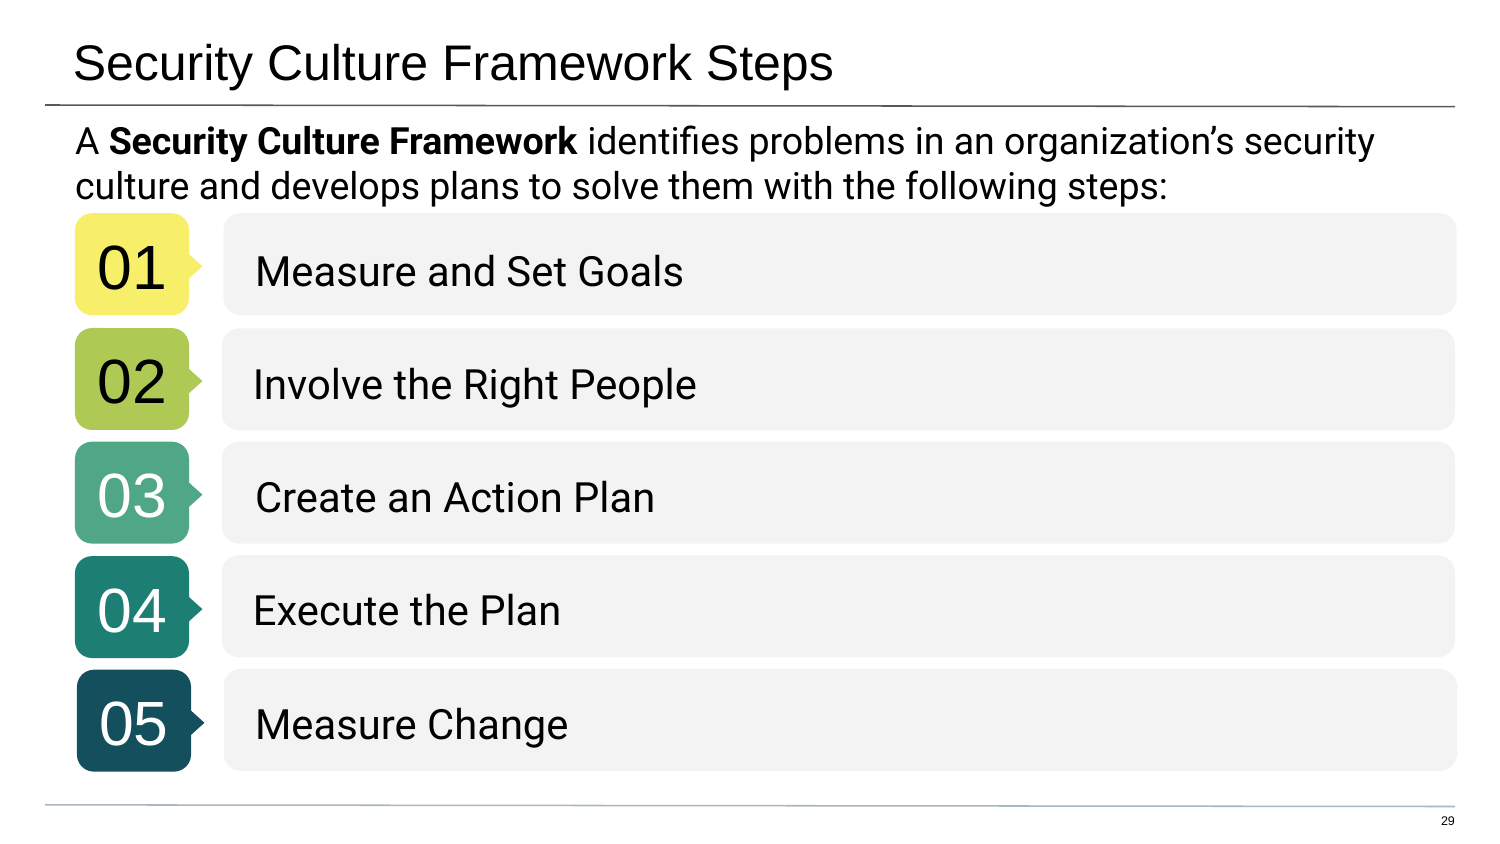

# Security Culture Framework Steps
A Security Culture Framework identifies problems in an organization’s security culture and develops plans to solve them with the following steps:
Measure and Set Goals
Involve the Right People
Create an Action Plan
Execute the Plan
Measure Change

29